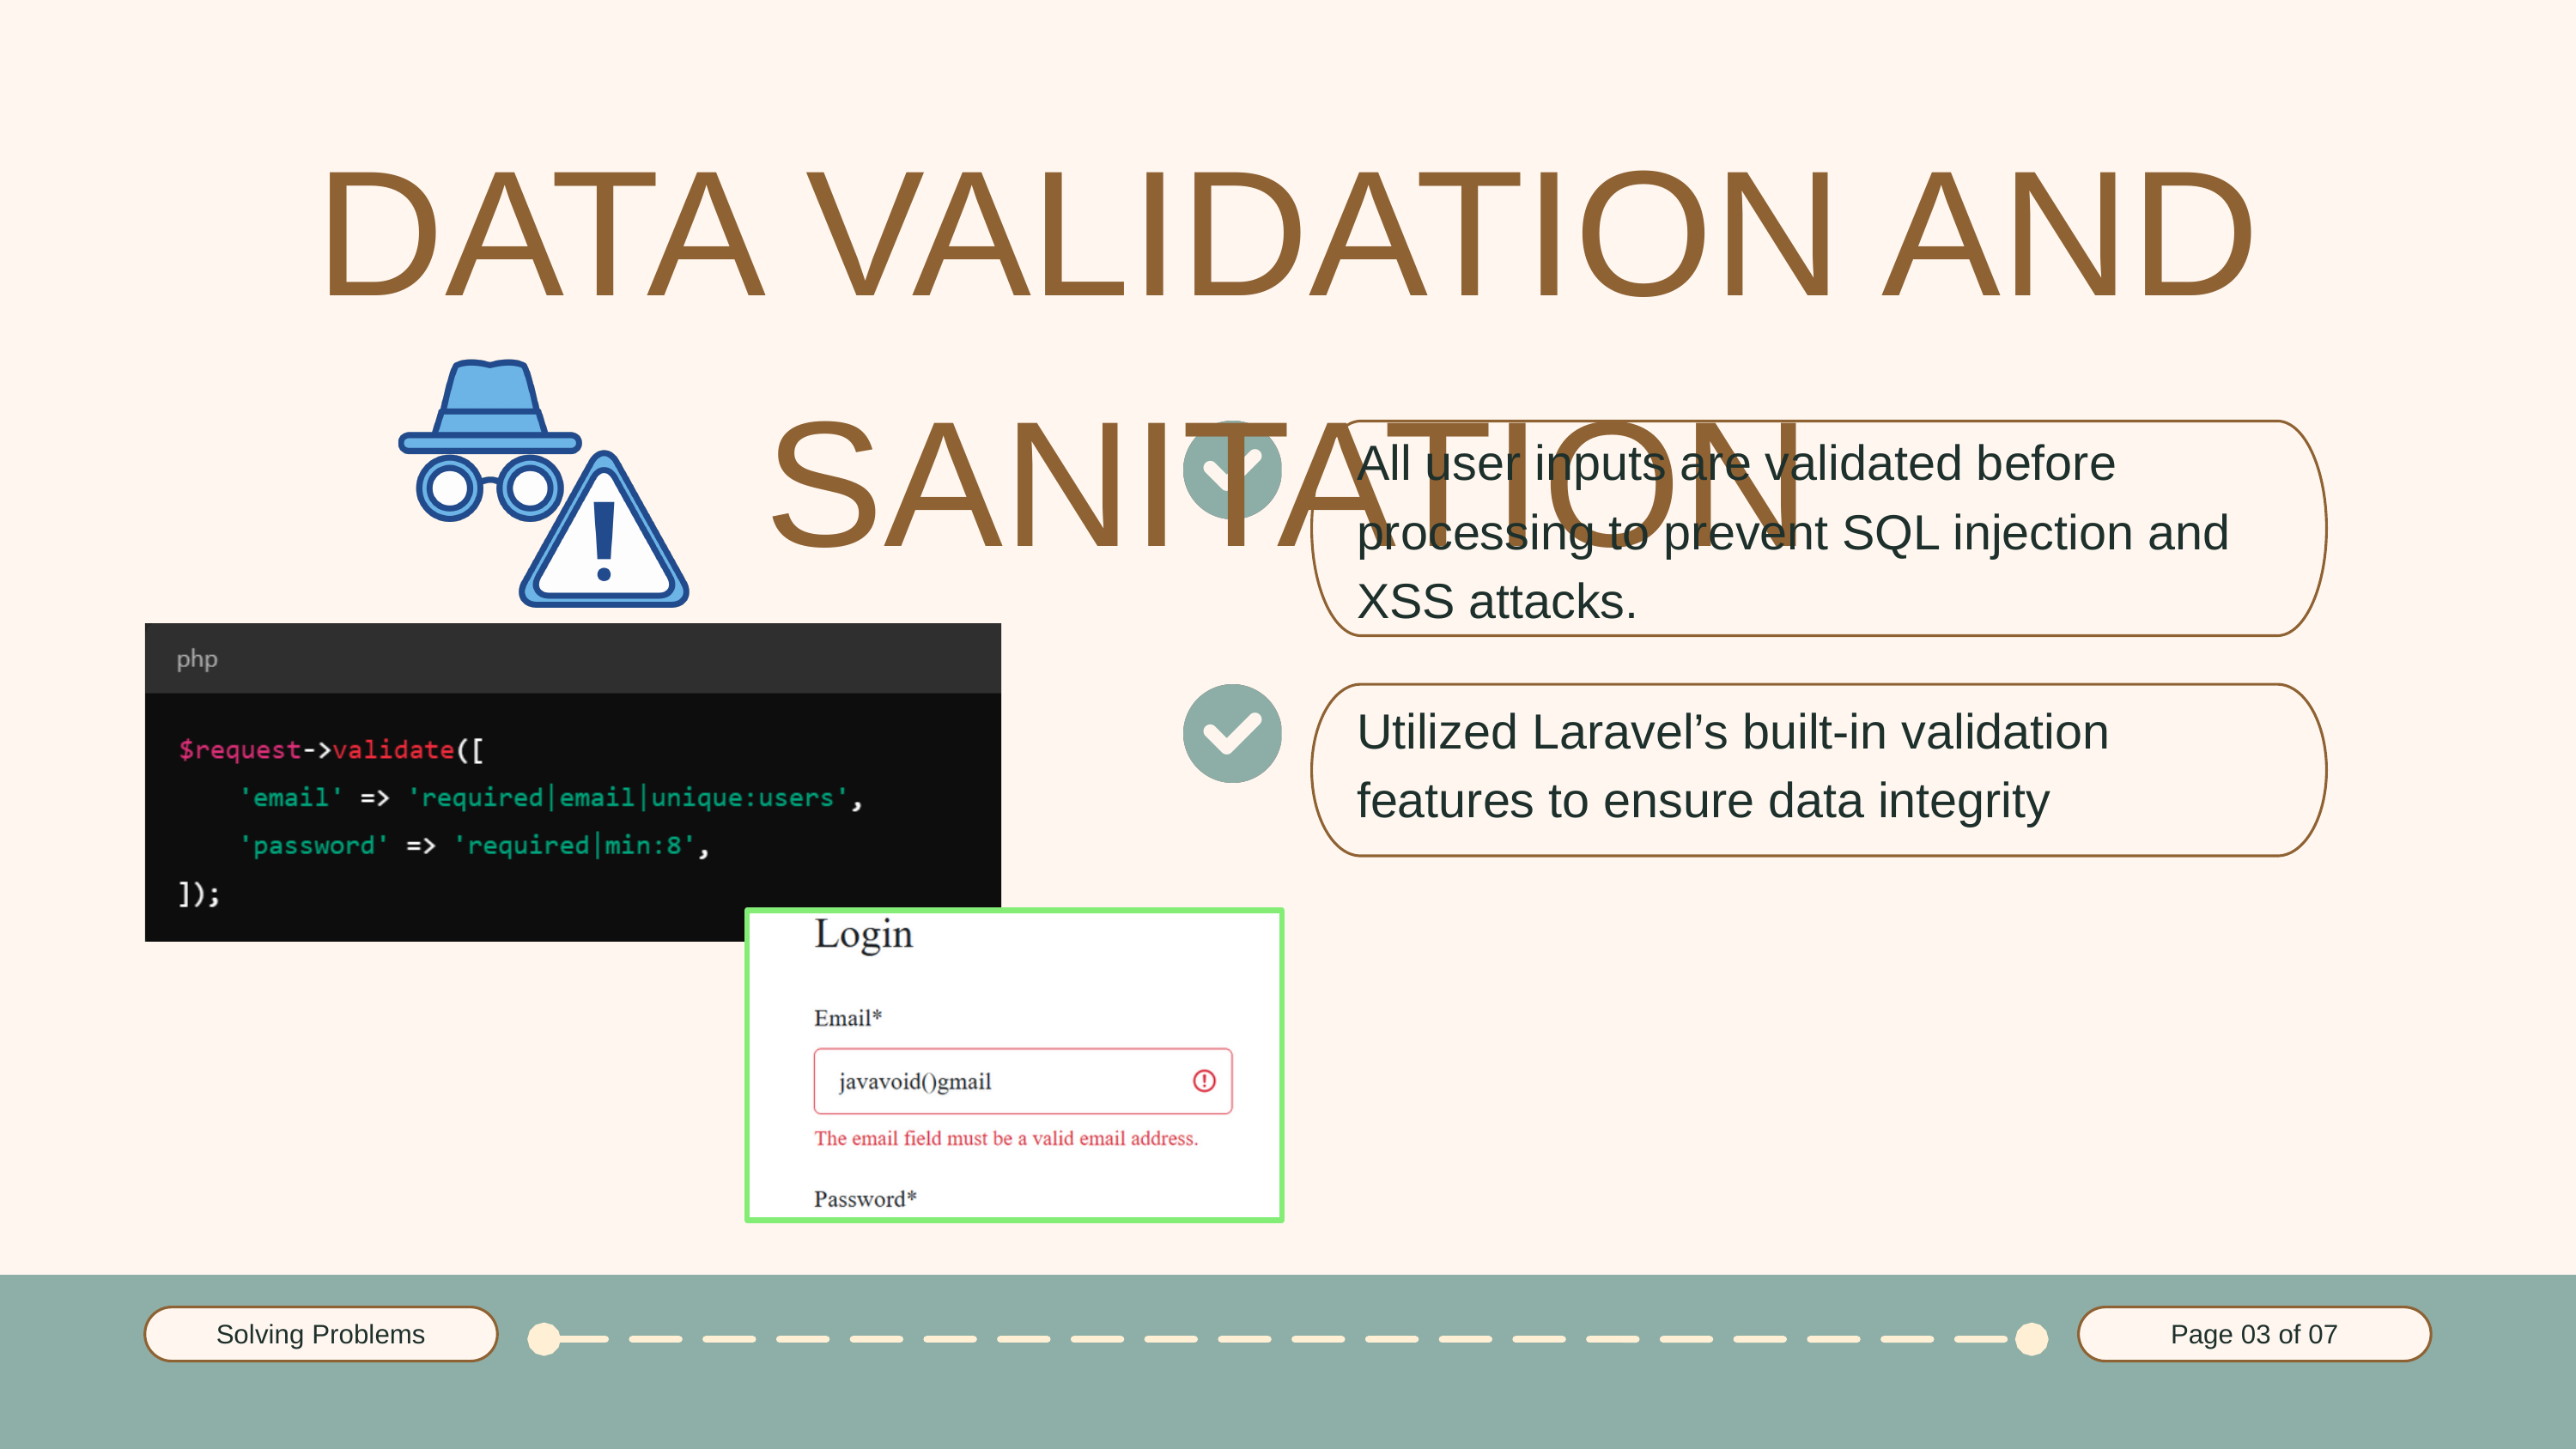

DATA VALIDATION AND SANITATION

All user inputs are validated before processing to prevent SQL injection and XSS attacks.

Utilized Laravel’s built-in validation features to ensure data integrity

Solving Problems
Page 03 of 07